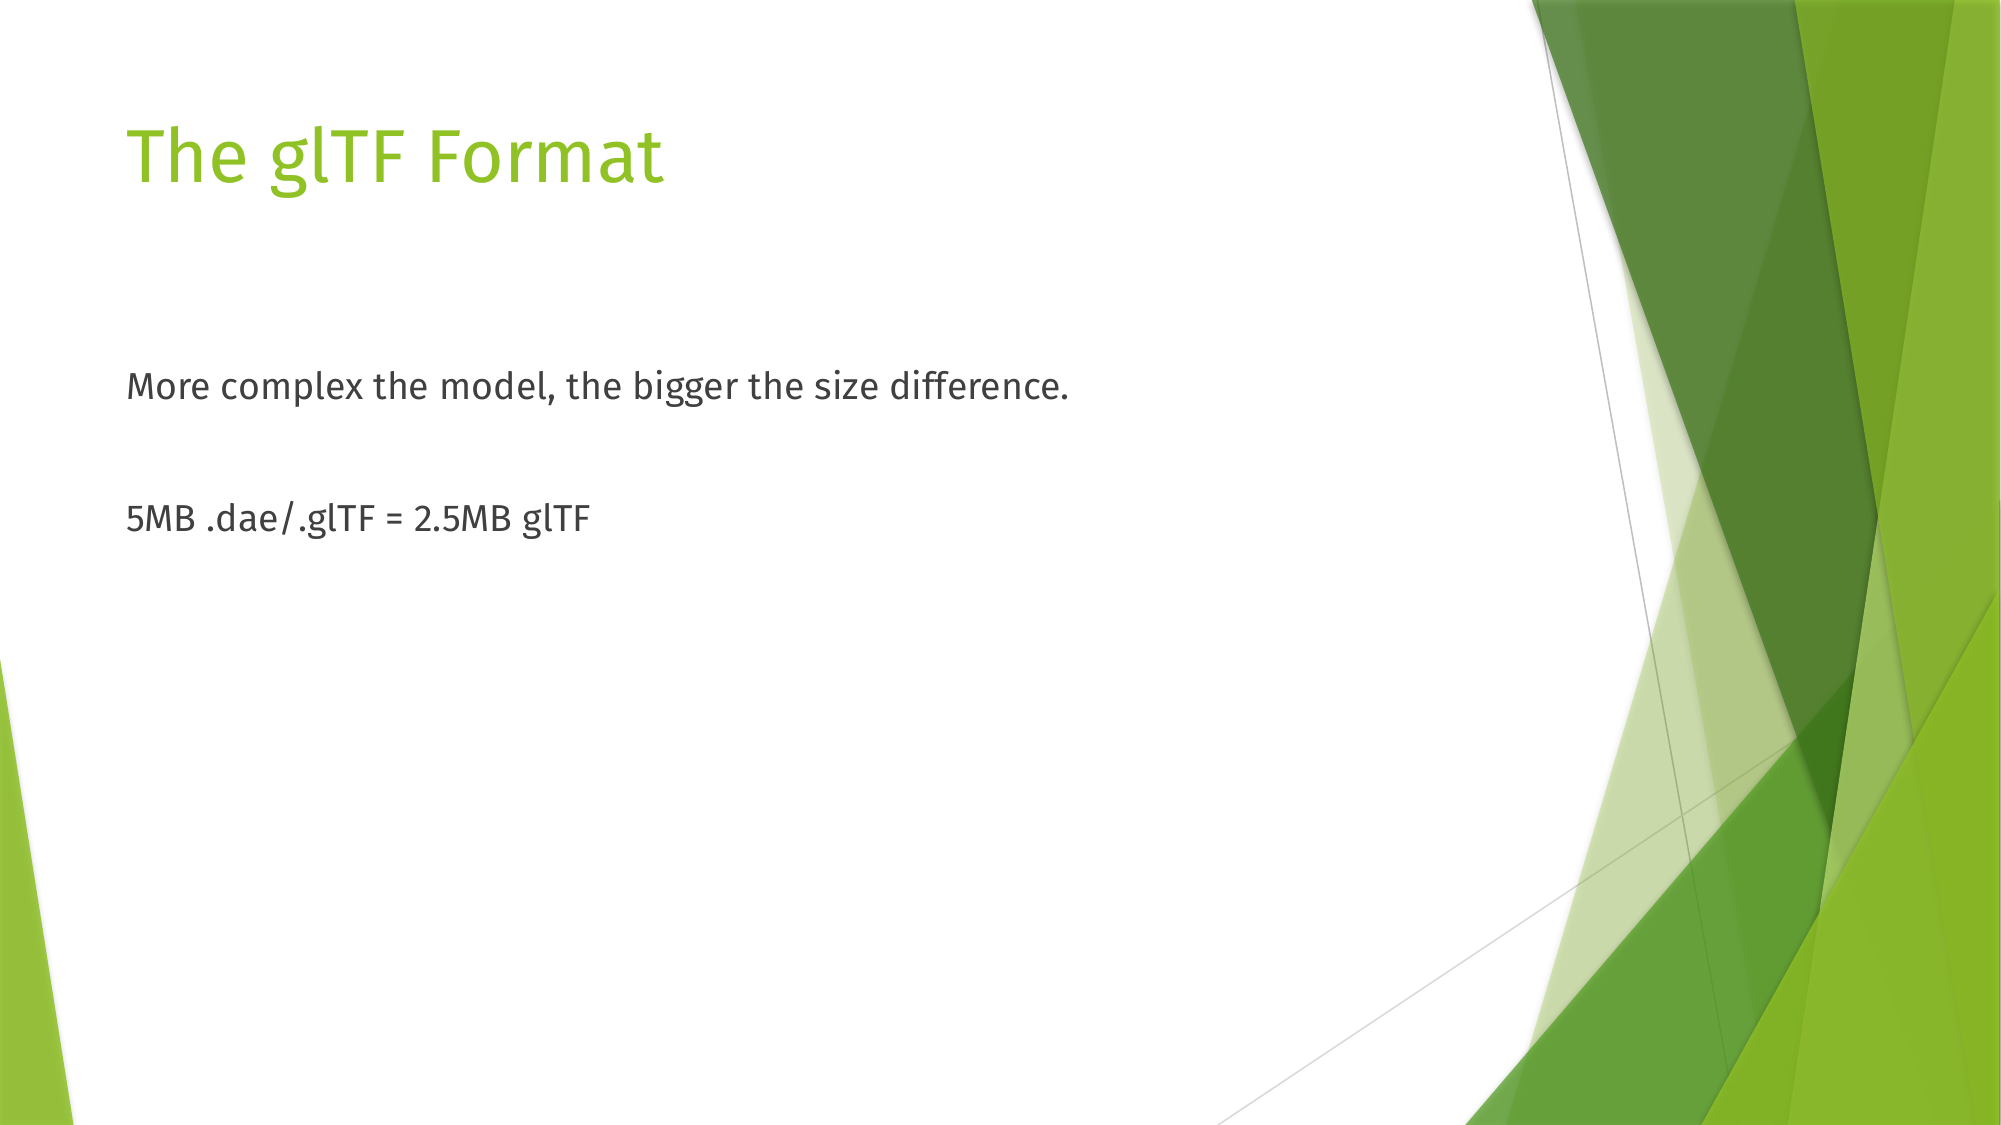

# The glTF Format
More complex the model, the bigger the size difference.

5MB .dae/.glTF = 2.5MB glTF